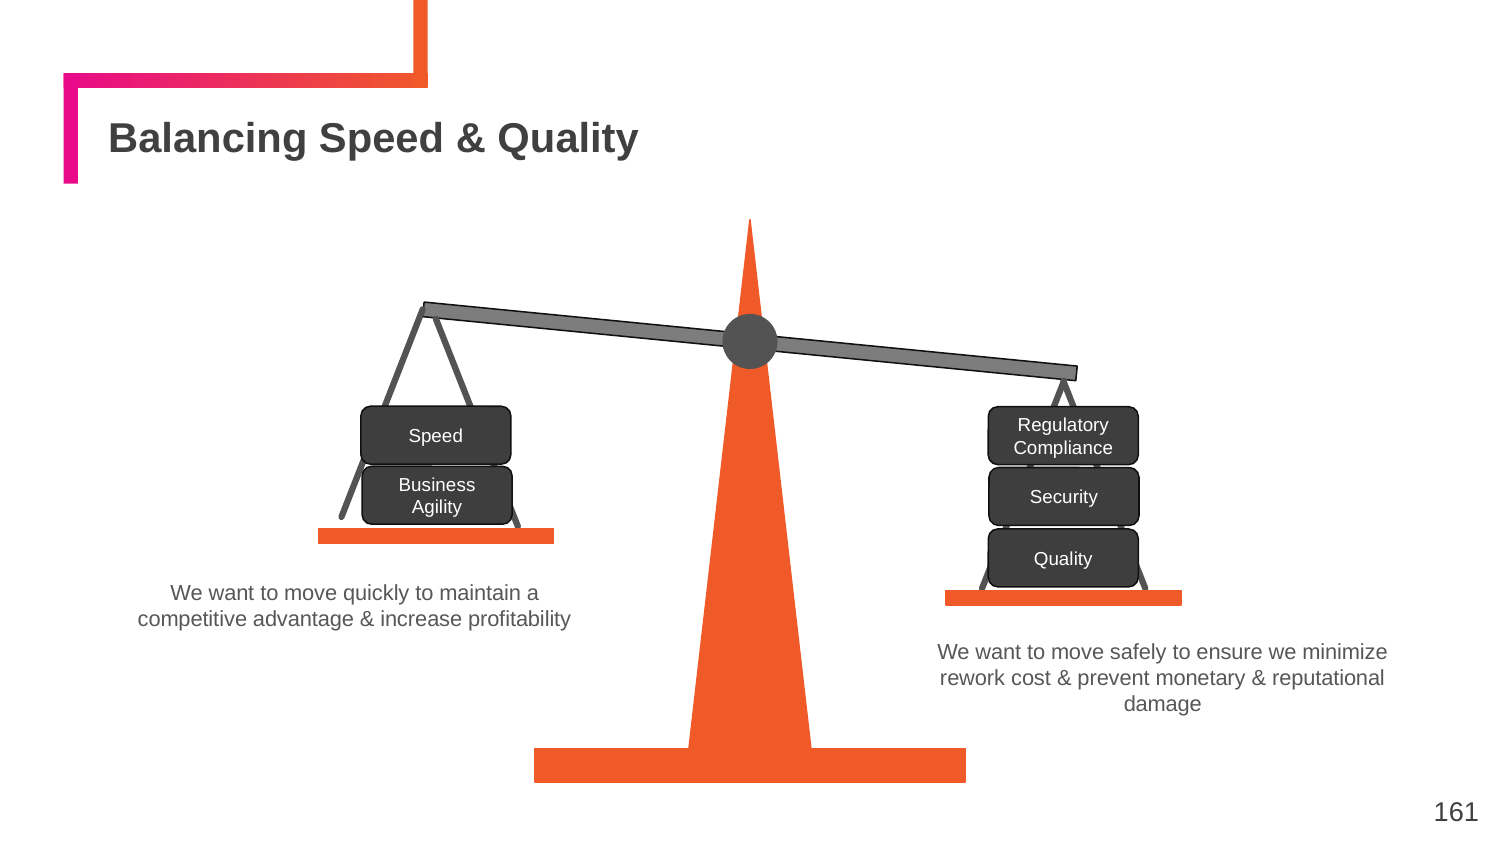

# Balancing Speed & Quality

Speed
Regulatory Compliance
Business Agility
Security
Quality
We want to move quickly to maintain a competitive advantage & increase profitability
We want to move safely to ensure we minimize rework cost & prevent monetary & reputational damage

161